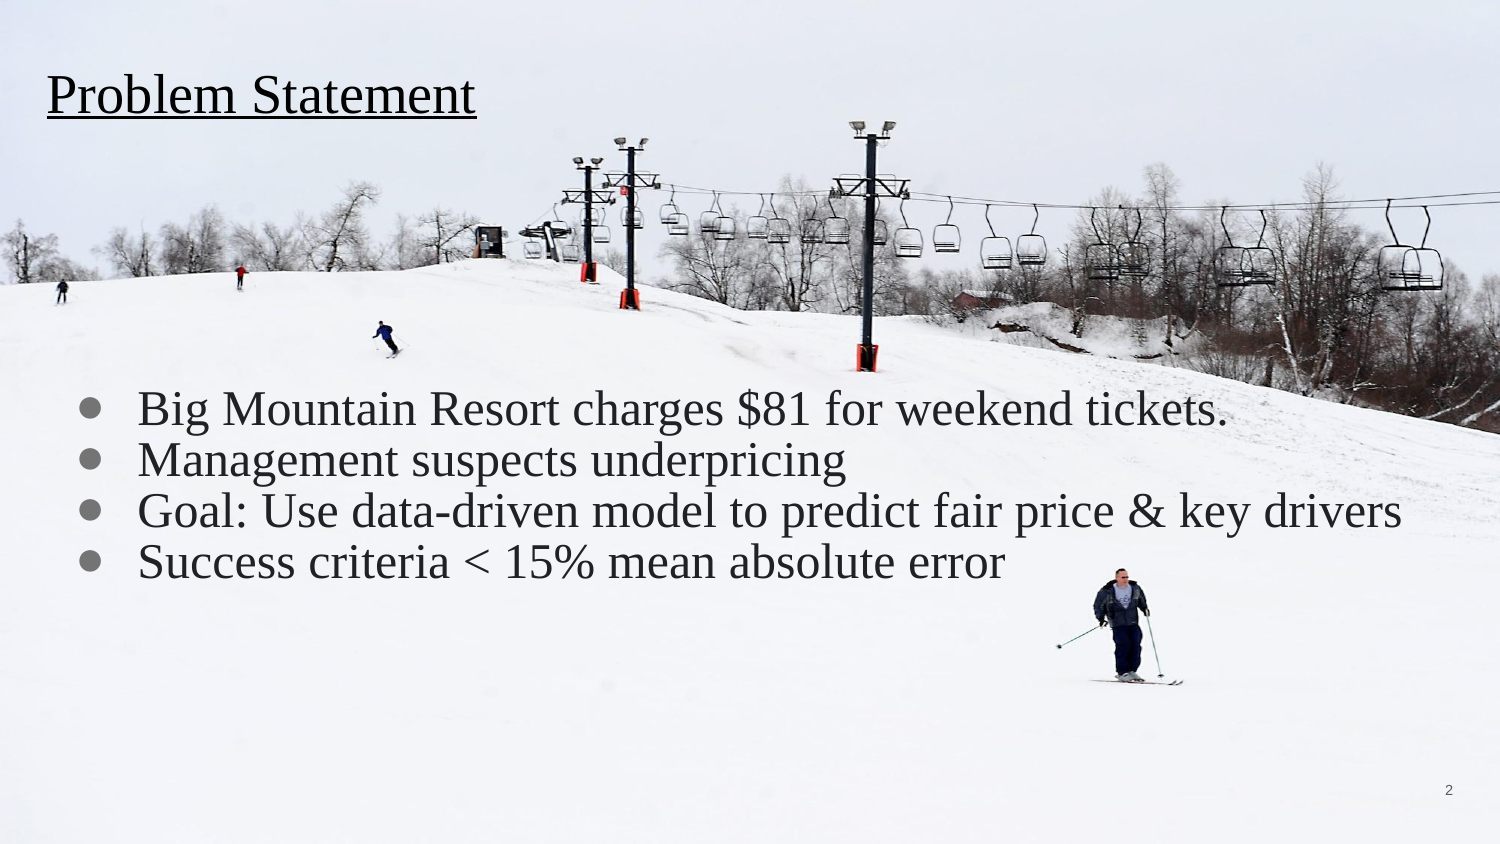

Problem Statement
Big Mountain Resort charges $81 for weekend tickets.
Management suspects underpricing
Goal: Use data-driven model to predict fair price & key drivers
Success criteria < 15% mean absolute error
2